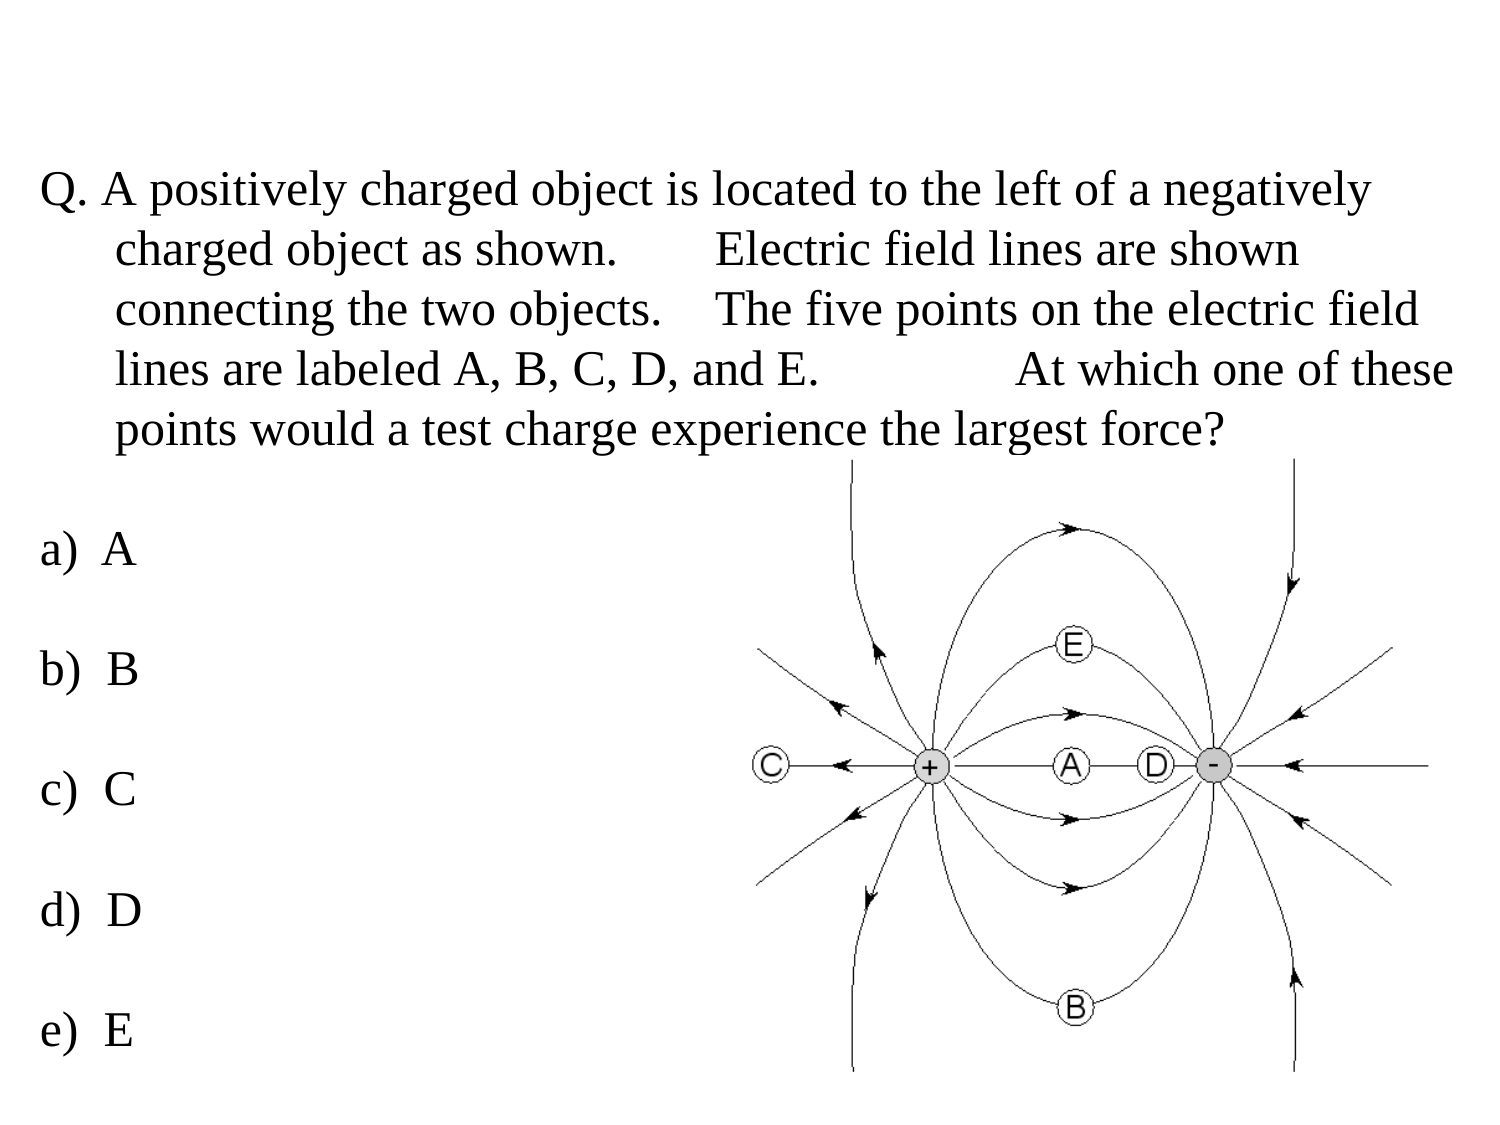

Q. A positively charged object is located to the left of a negatively charged object as shown.	Electric field lines are shown connecting the two objects.	The five points on the electric field lines are labeled A, B, C, D, and E.		At which one of these points would a test charge experience the largest force?

A

B

C

D

E